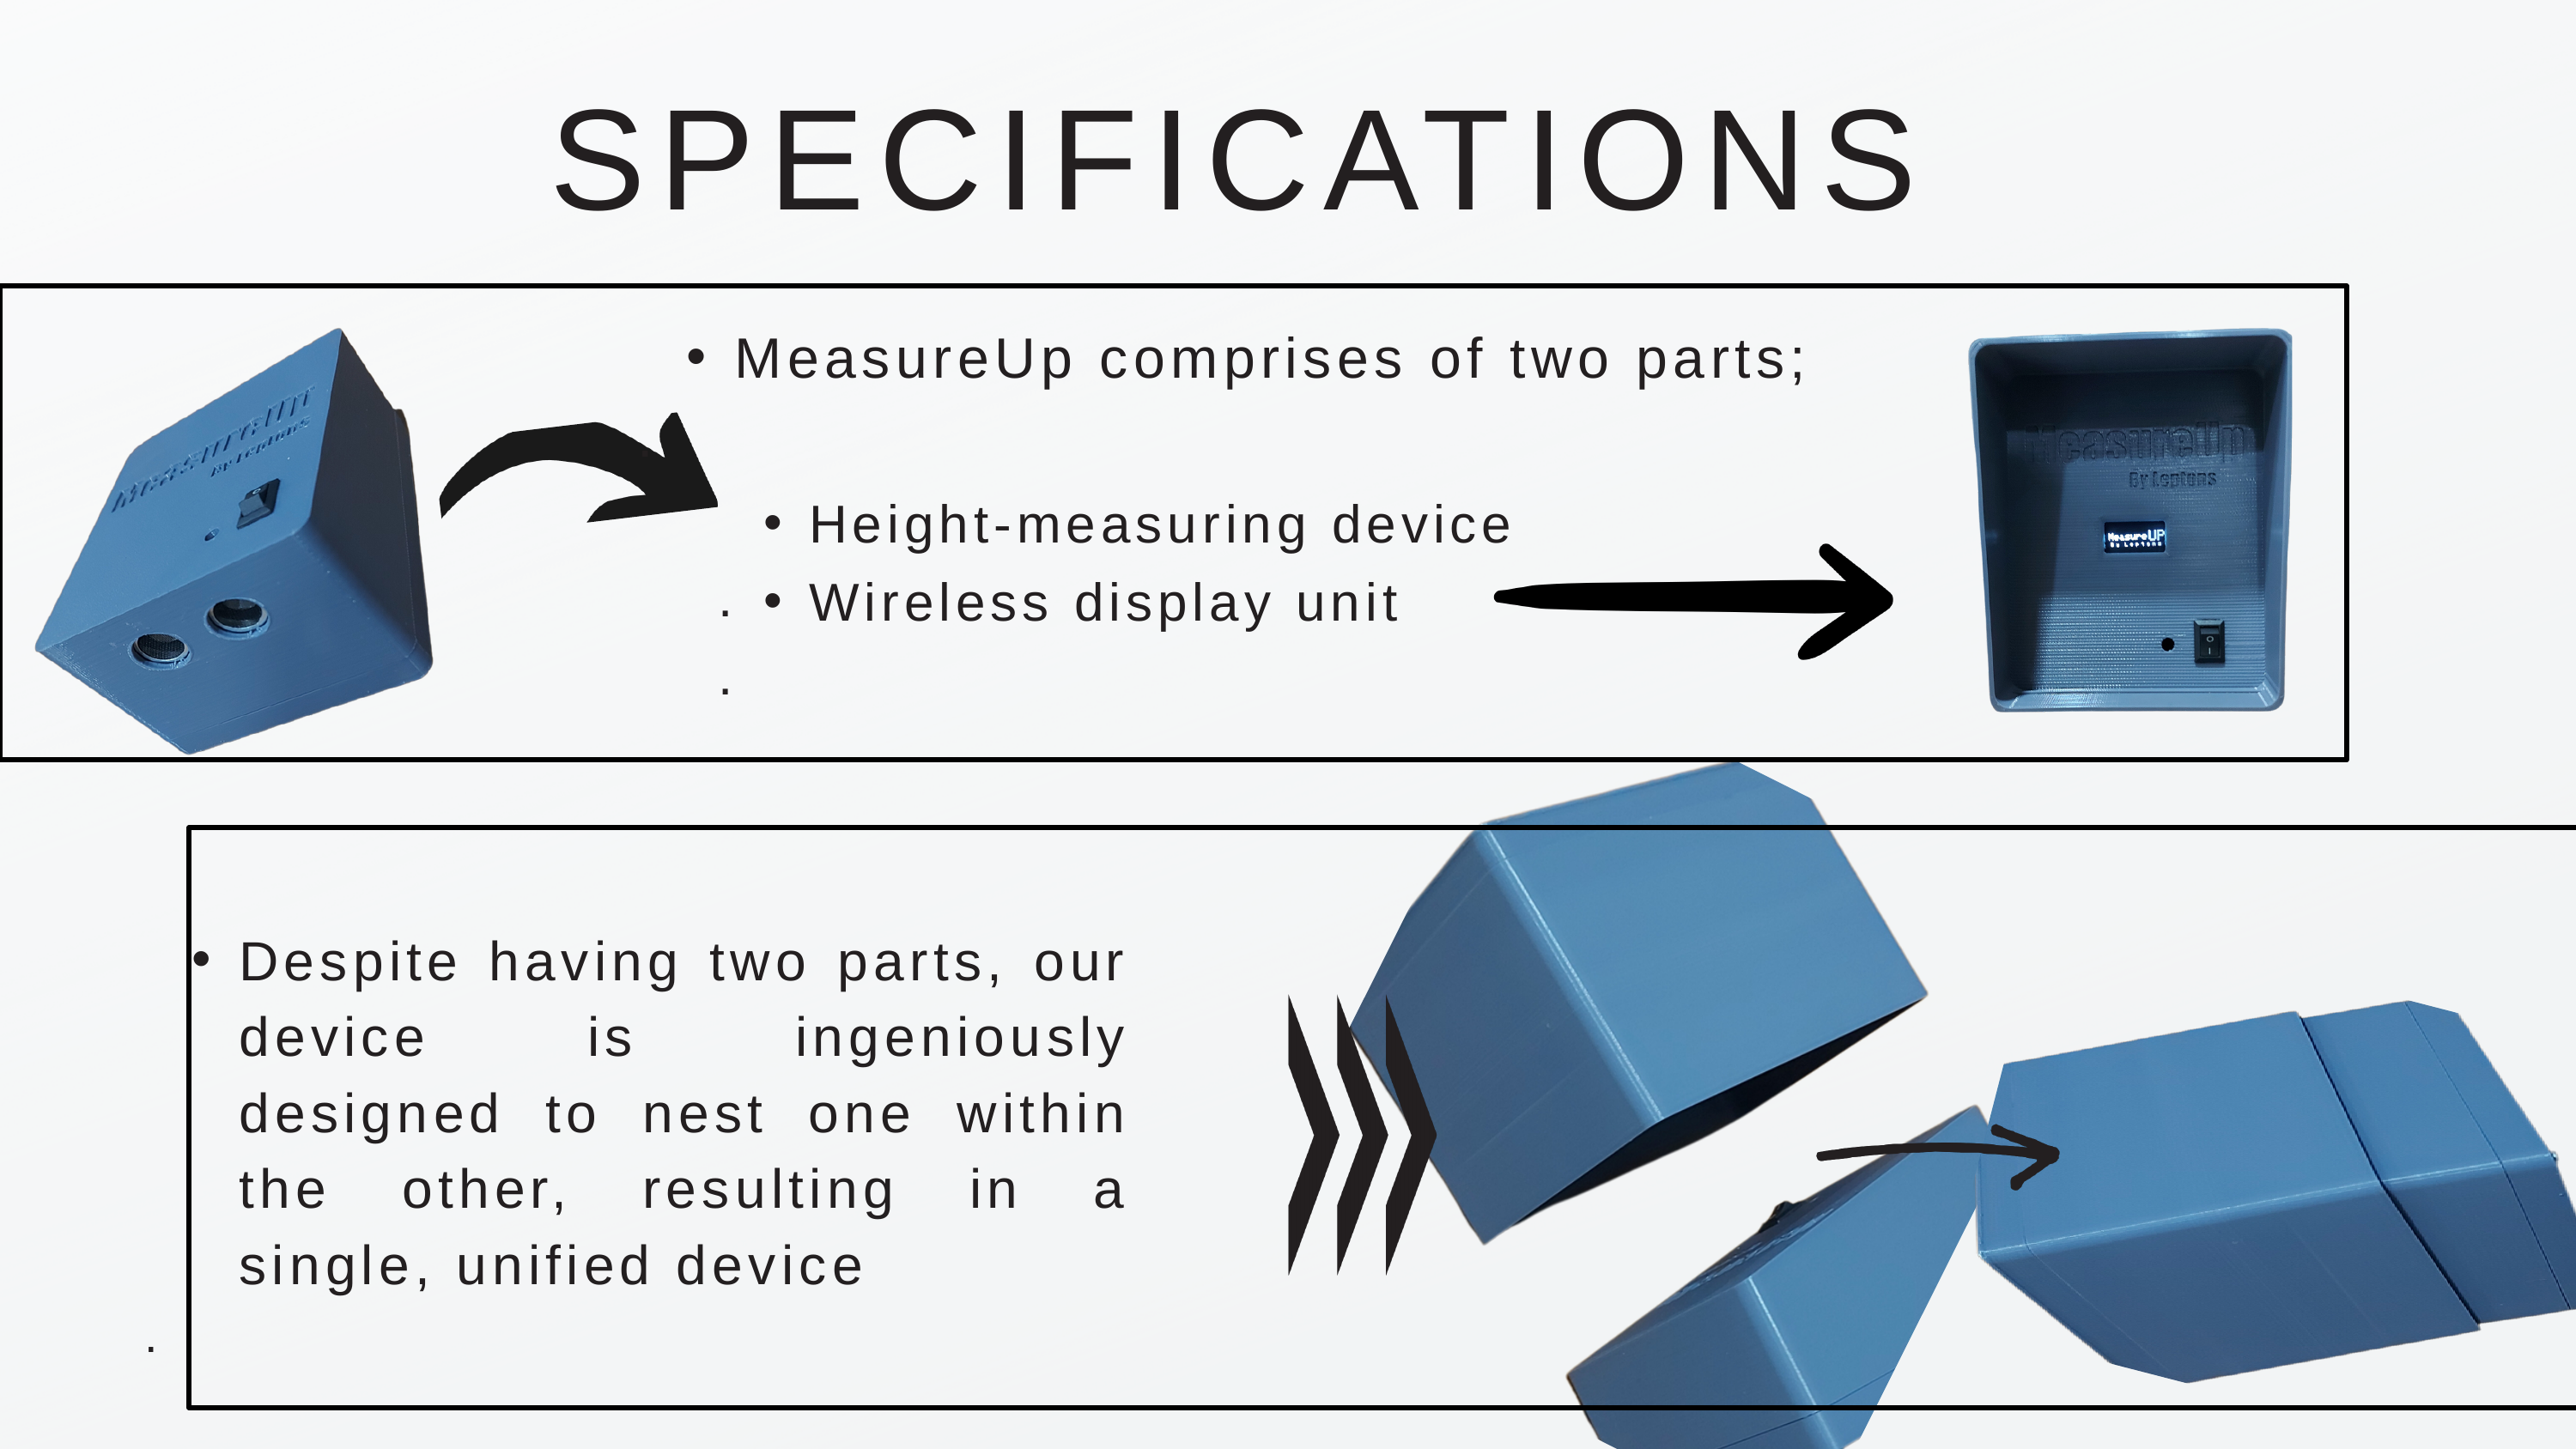

SPECIFICATIONS

MeasureUp comprises of two parts;
.

Height-measuring device
.

Wireless display unit
.

Despite having two parts, our device is ingeniously designed to nest one within the other, resulting in a single, unified device
.